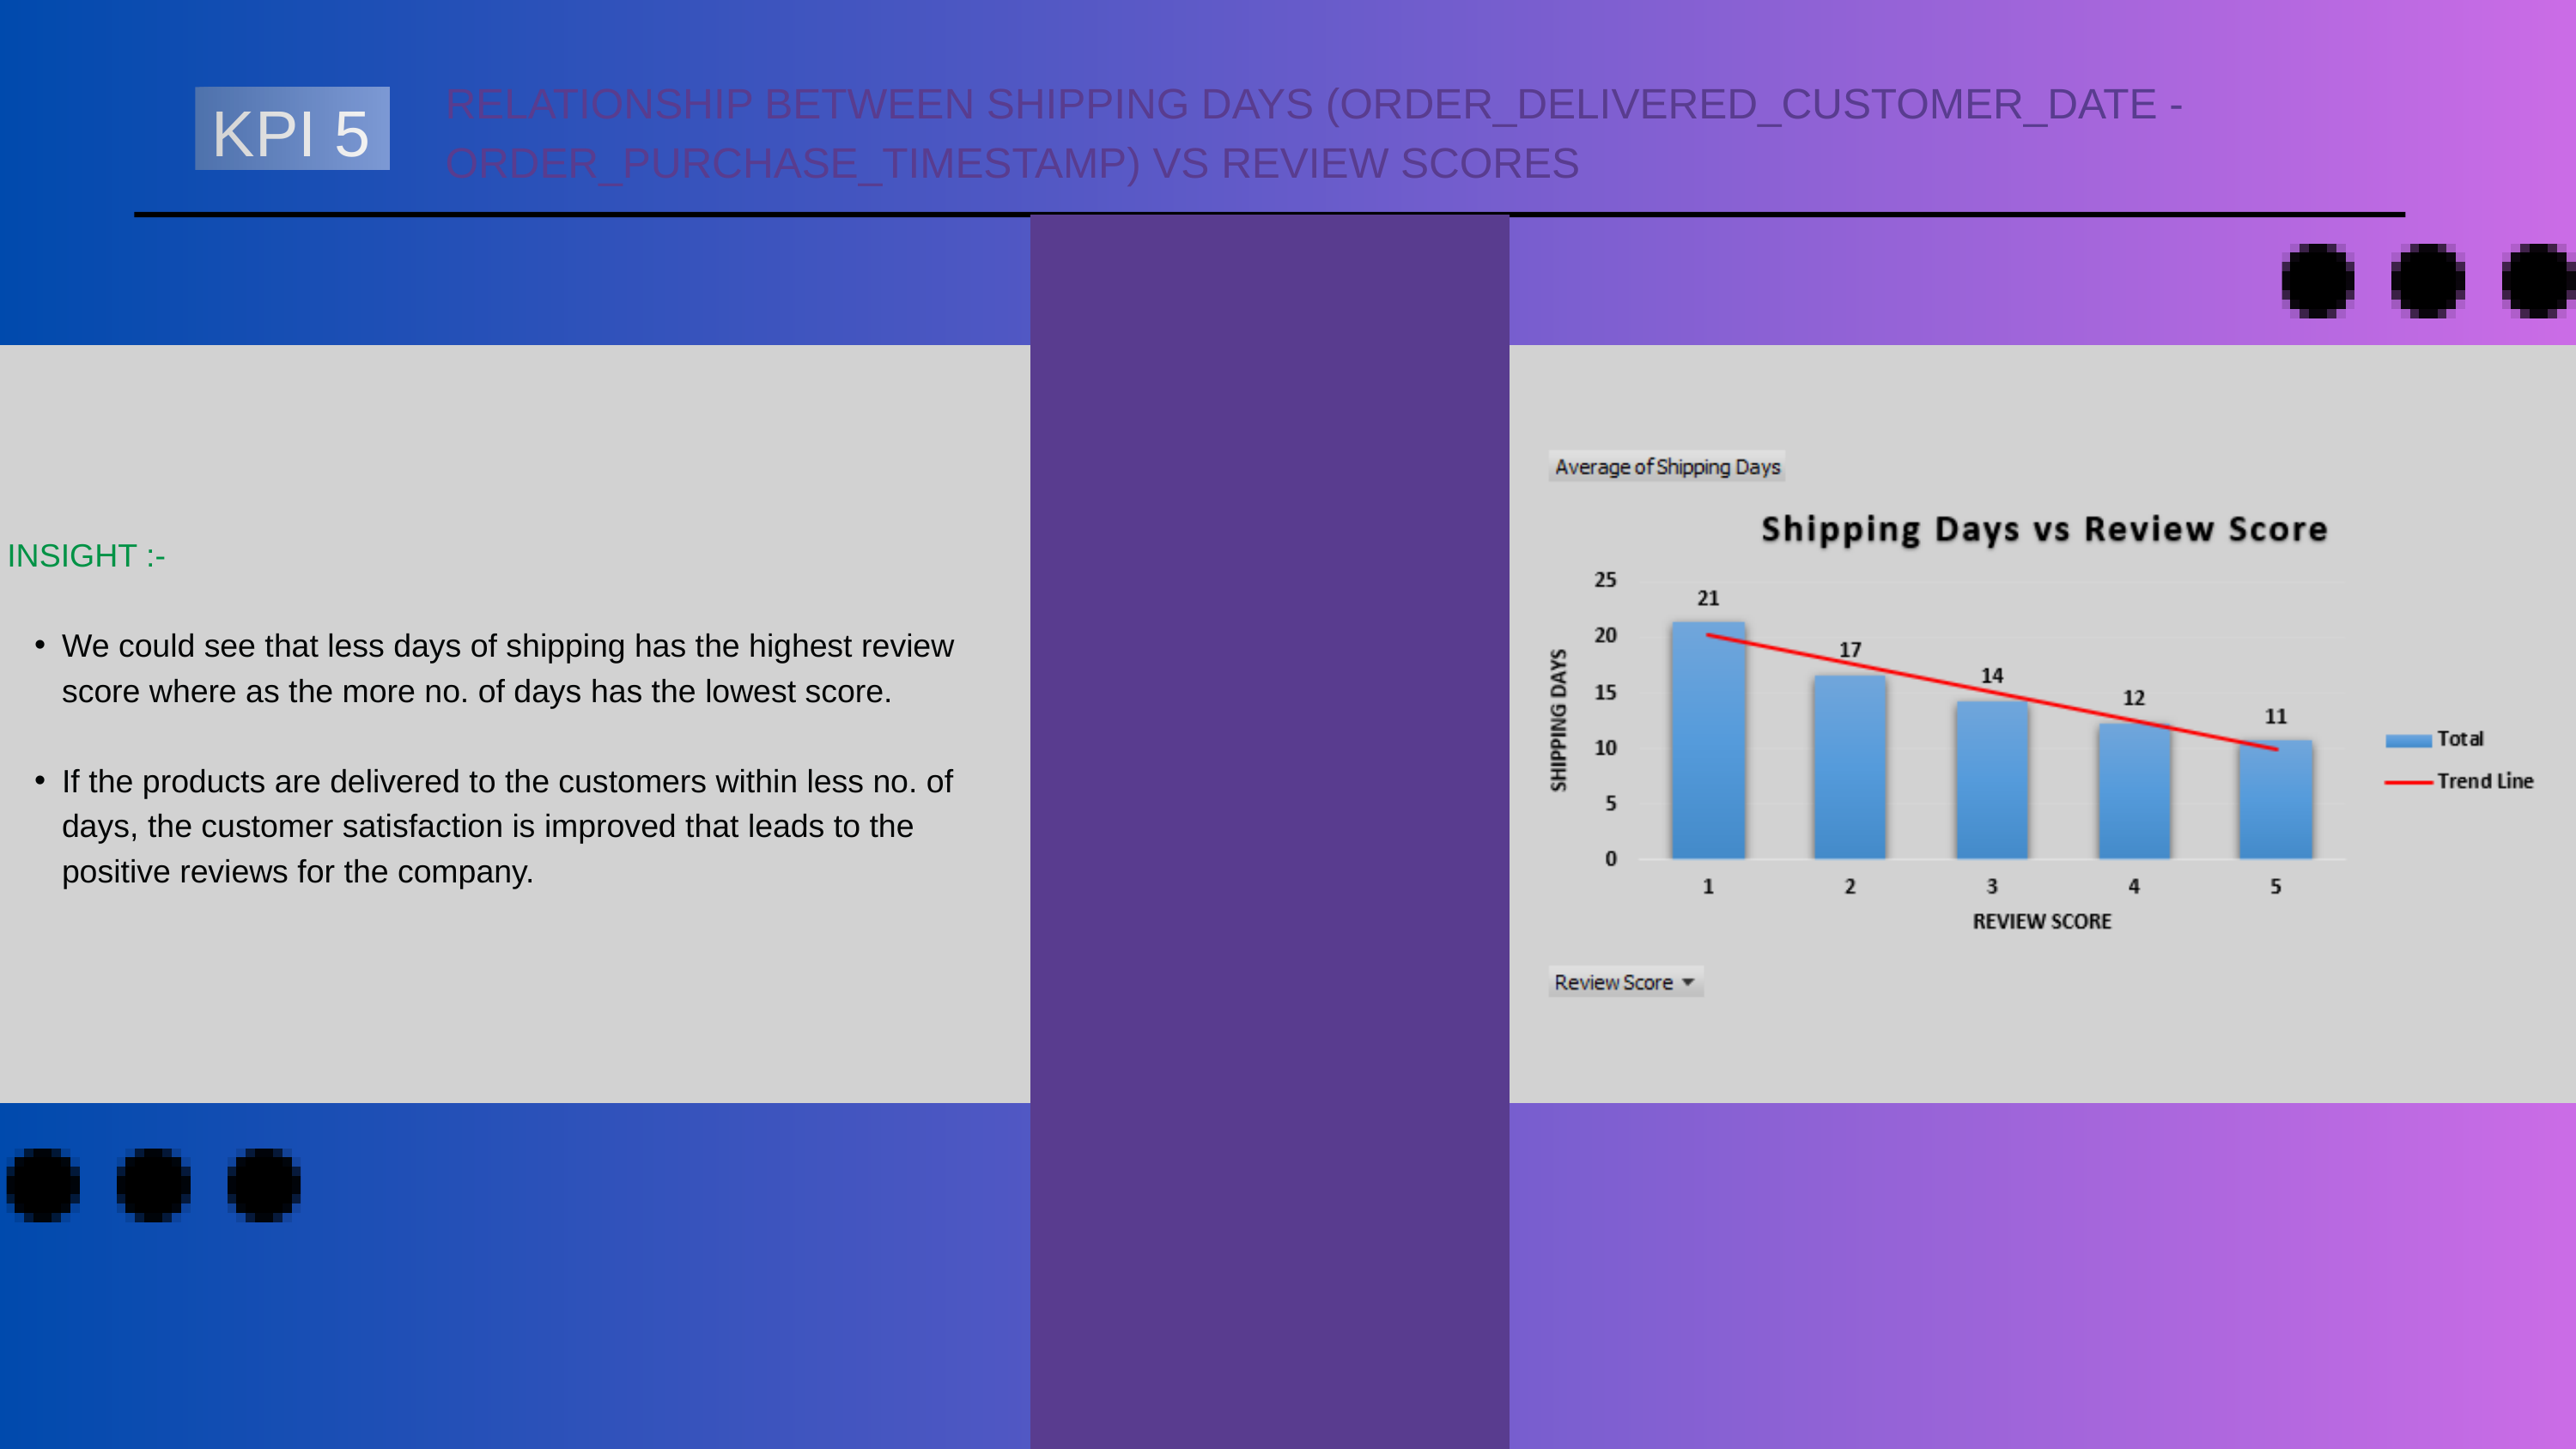

RELATIONSHIP BETWEEN SHIPPING DAYS (ORDER_DELIVERED_CUSTOMER_DATE - ORDER_PURCHASE_TIMESTAMP) VS REVIEW SCORES
KPI 5

INSIGHT :-

We could see that less days of shipping has the highest review score where as the more no. of days has the lowest score.

If the products are delivered to the customers within less no. of days, the customer satisfaction is improved that leads to the positive reviews for the company.